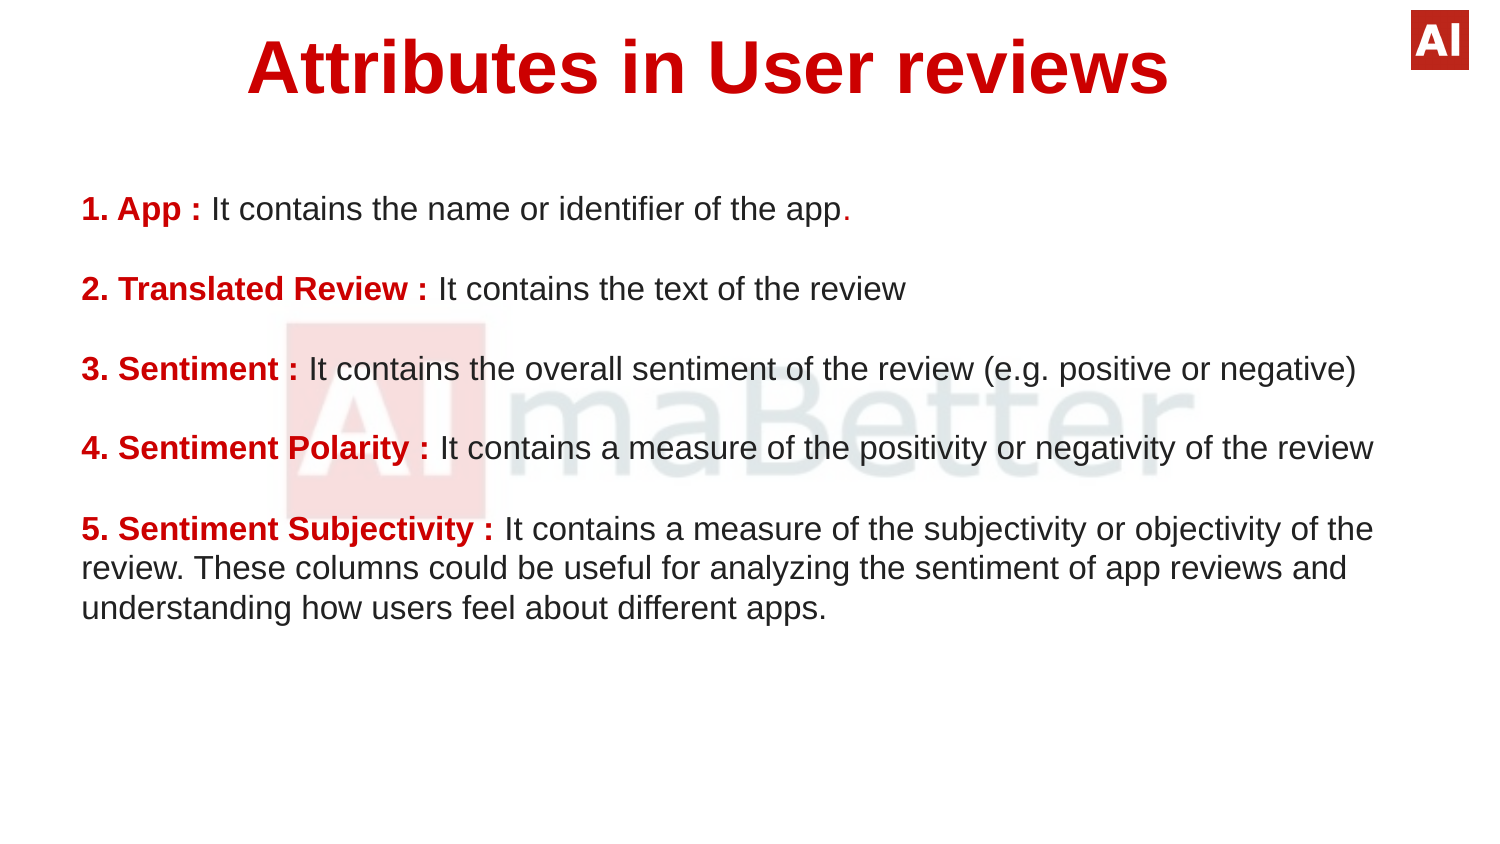

# Attributes in User reviews
1. App : It contains the name or identifier of the app.

2. Translated Review : It contains the text of the review

3. Sentiment : It contains the overall sentiment of the review (e.g. positive or negative)

4. Sentiment Polarity : It contains a measure of the positivity or negativity of the review

5. Sentiment Subjectivity : It contains a measure of the subjectivity or objectivity of the review. These columns could be useful for analyzing the sentiment of app reviews and understanding how users feel about different apps.